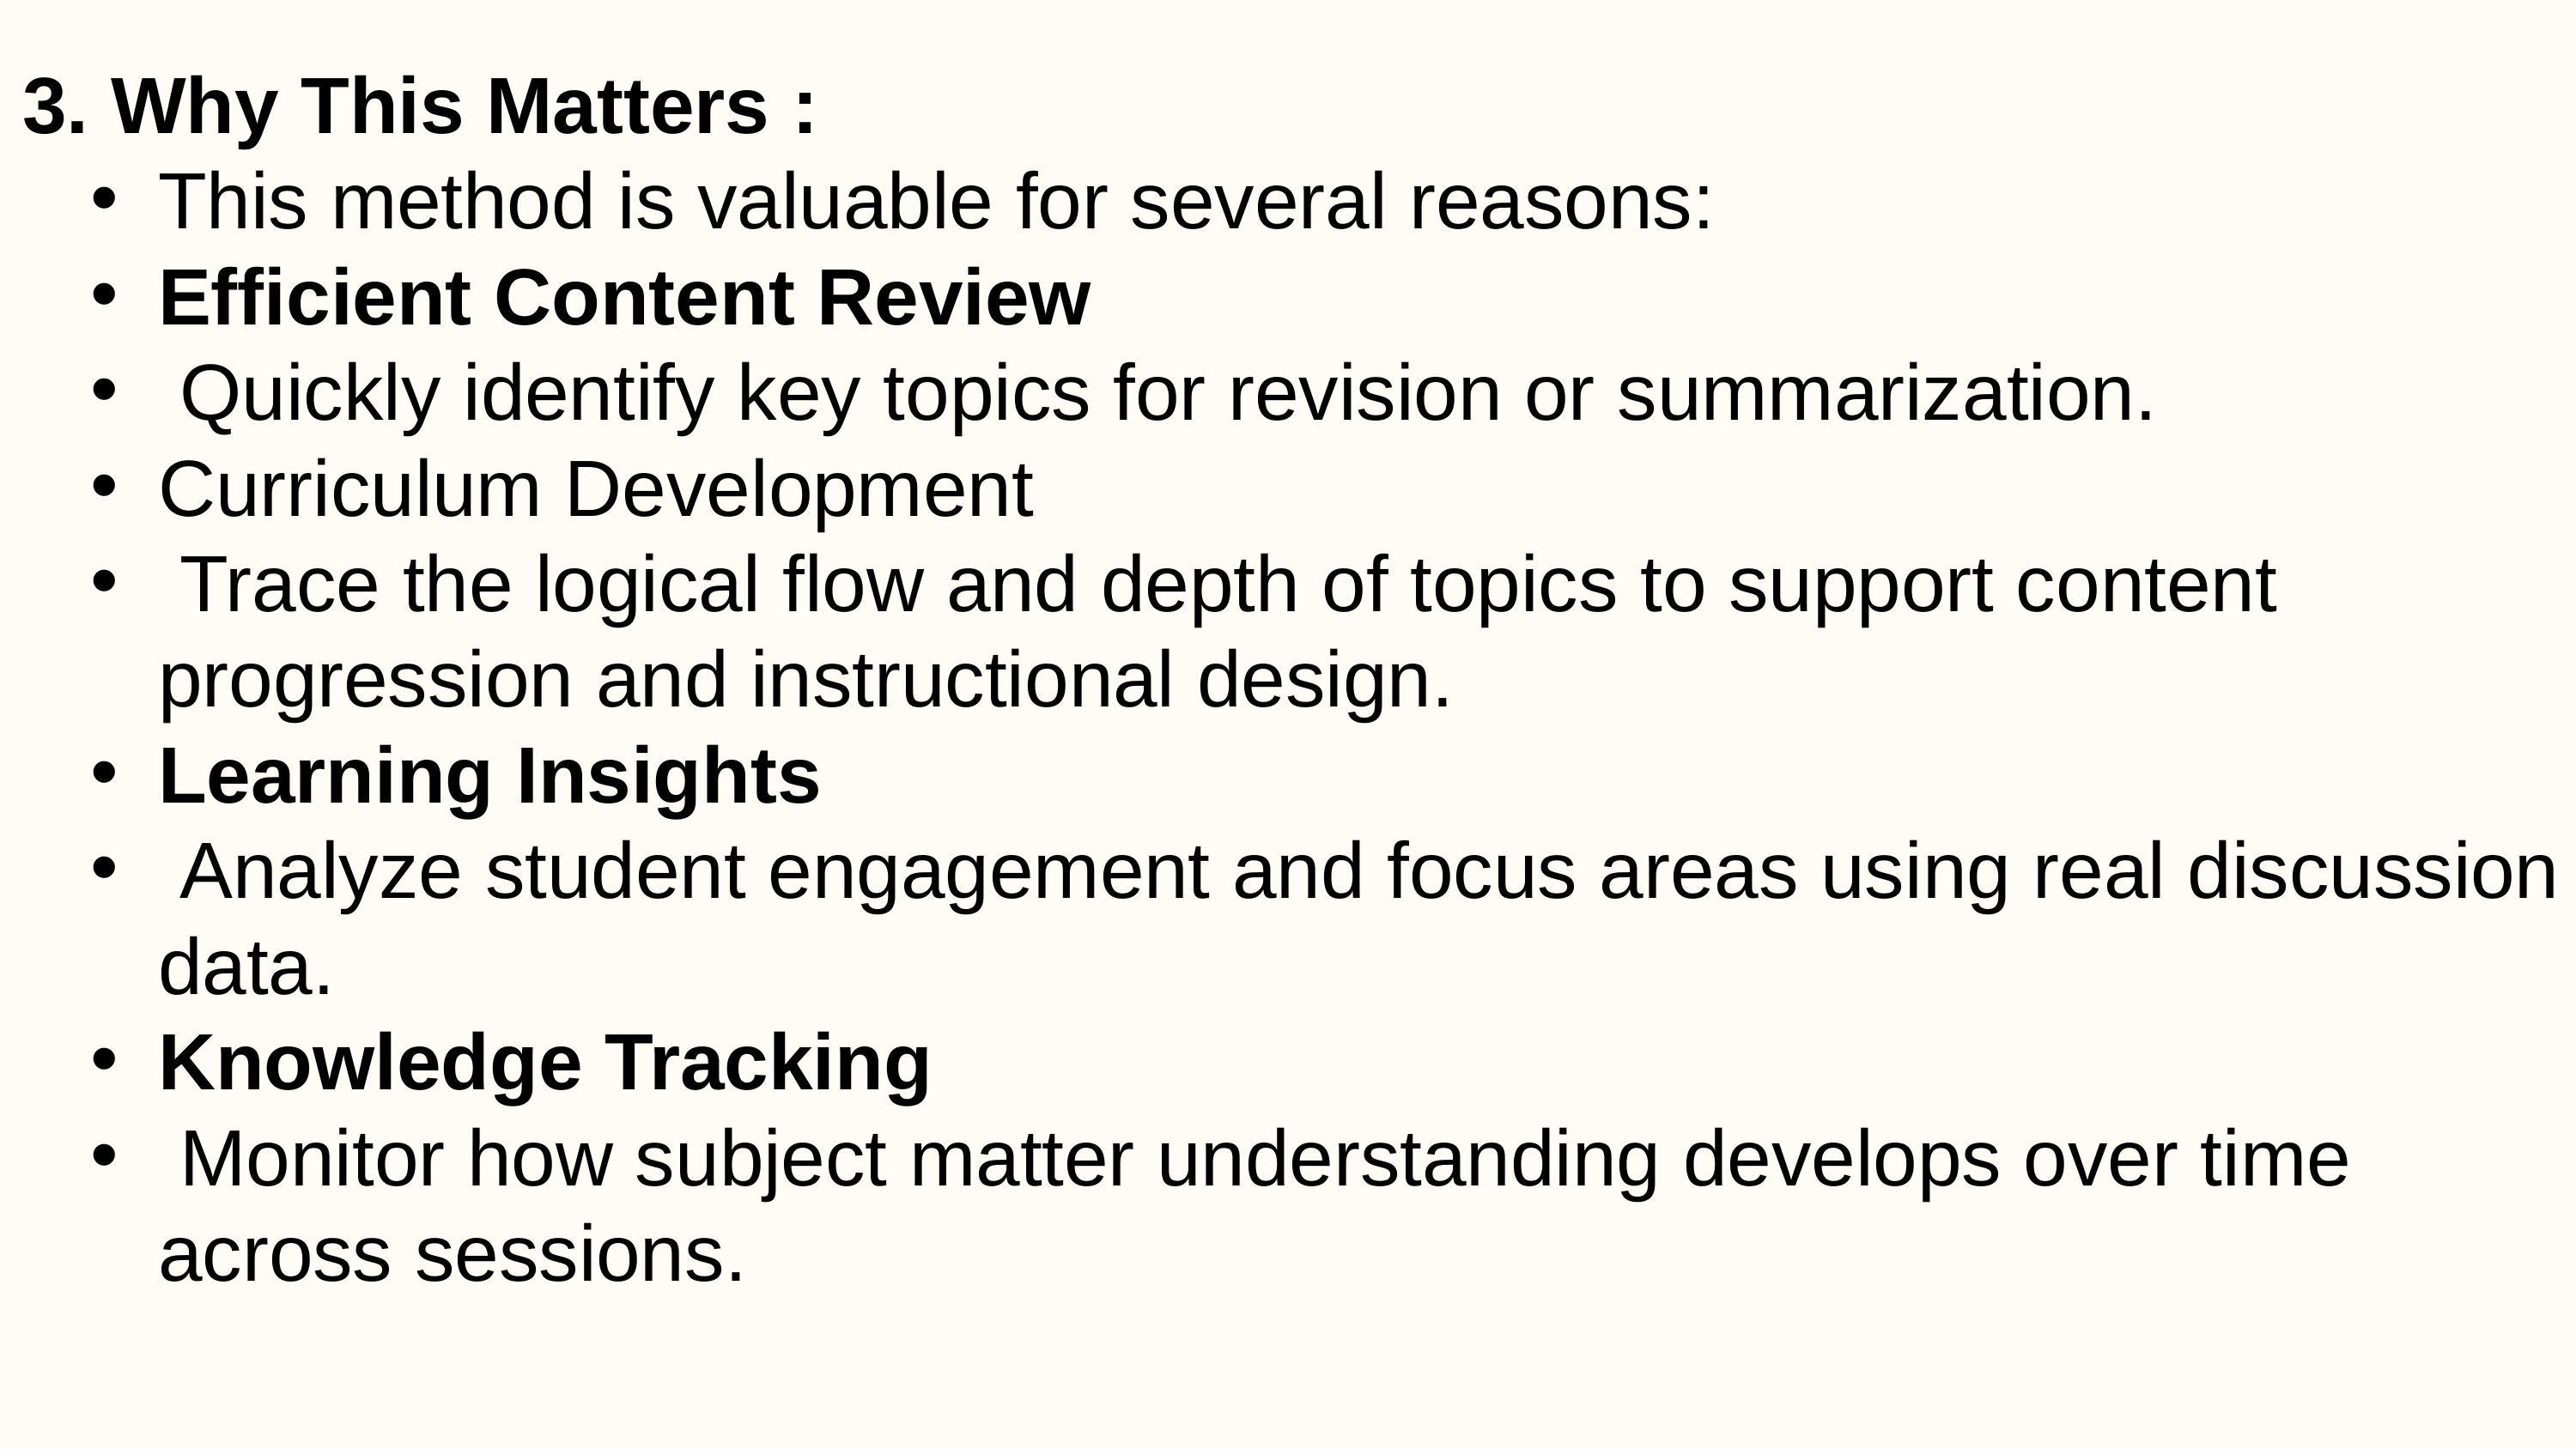

3. Why This Matters :
This method is valuable for several reasons:
Efficient Content Review
 Quickly identify key topics for revision or summarization.
Curriculum Development
 Trace the logical flow and depth of topics to support content progression and instructional design.
Learning Insights
 Analyze student engagement and focus areas using real discussion data.
Knowledge Tracking
 Monitor how subject matter understanding develops over time across sessions.